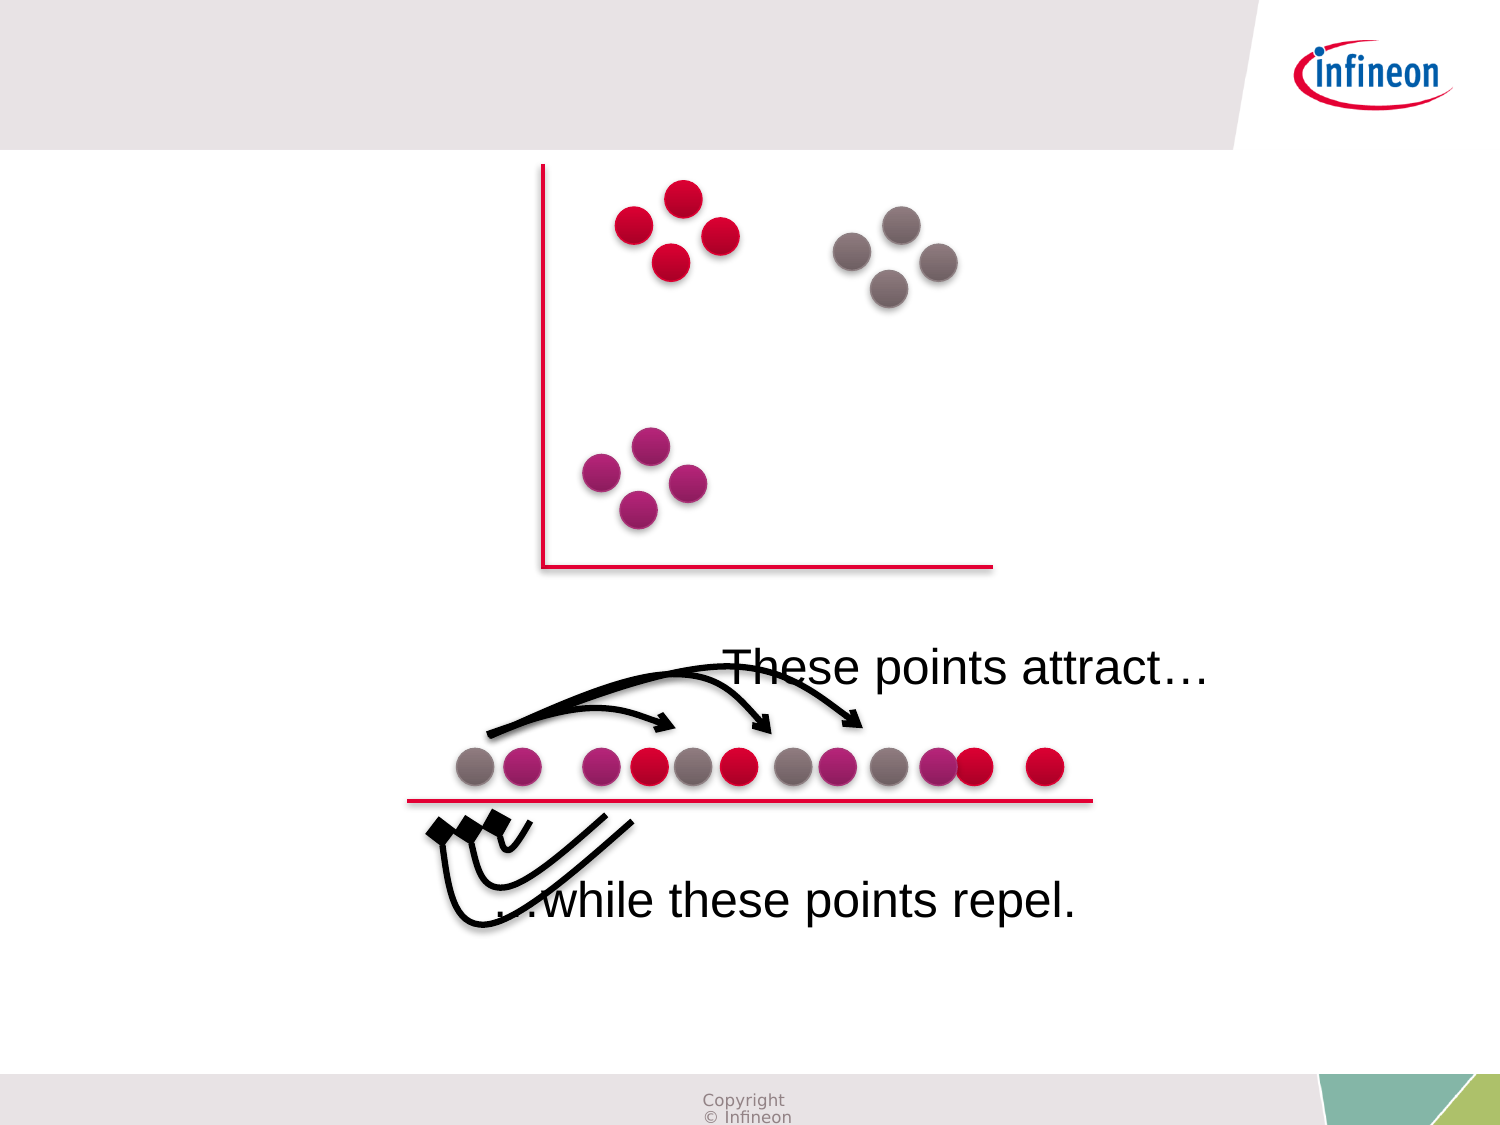

These points attract…

…while these points repel.
Copyright © Infineon Technologies AG 2019. All rights reserved.